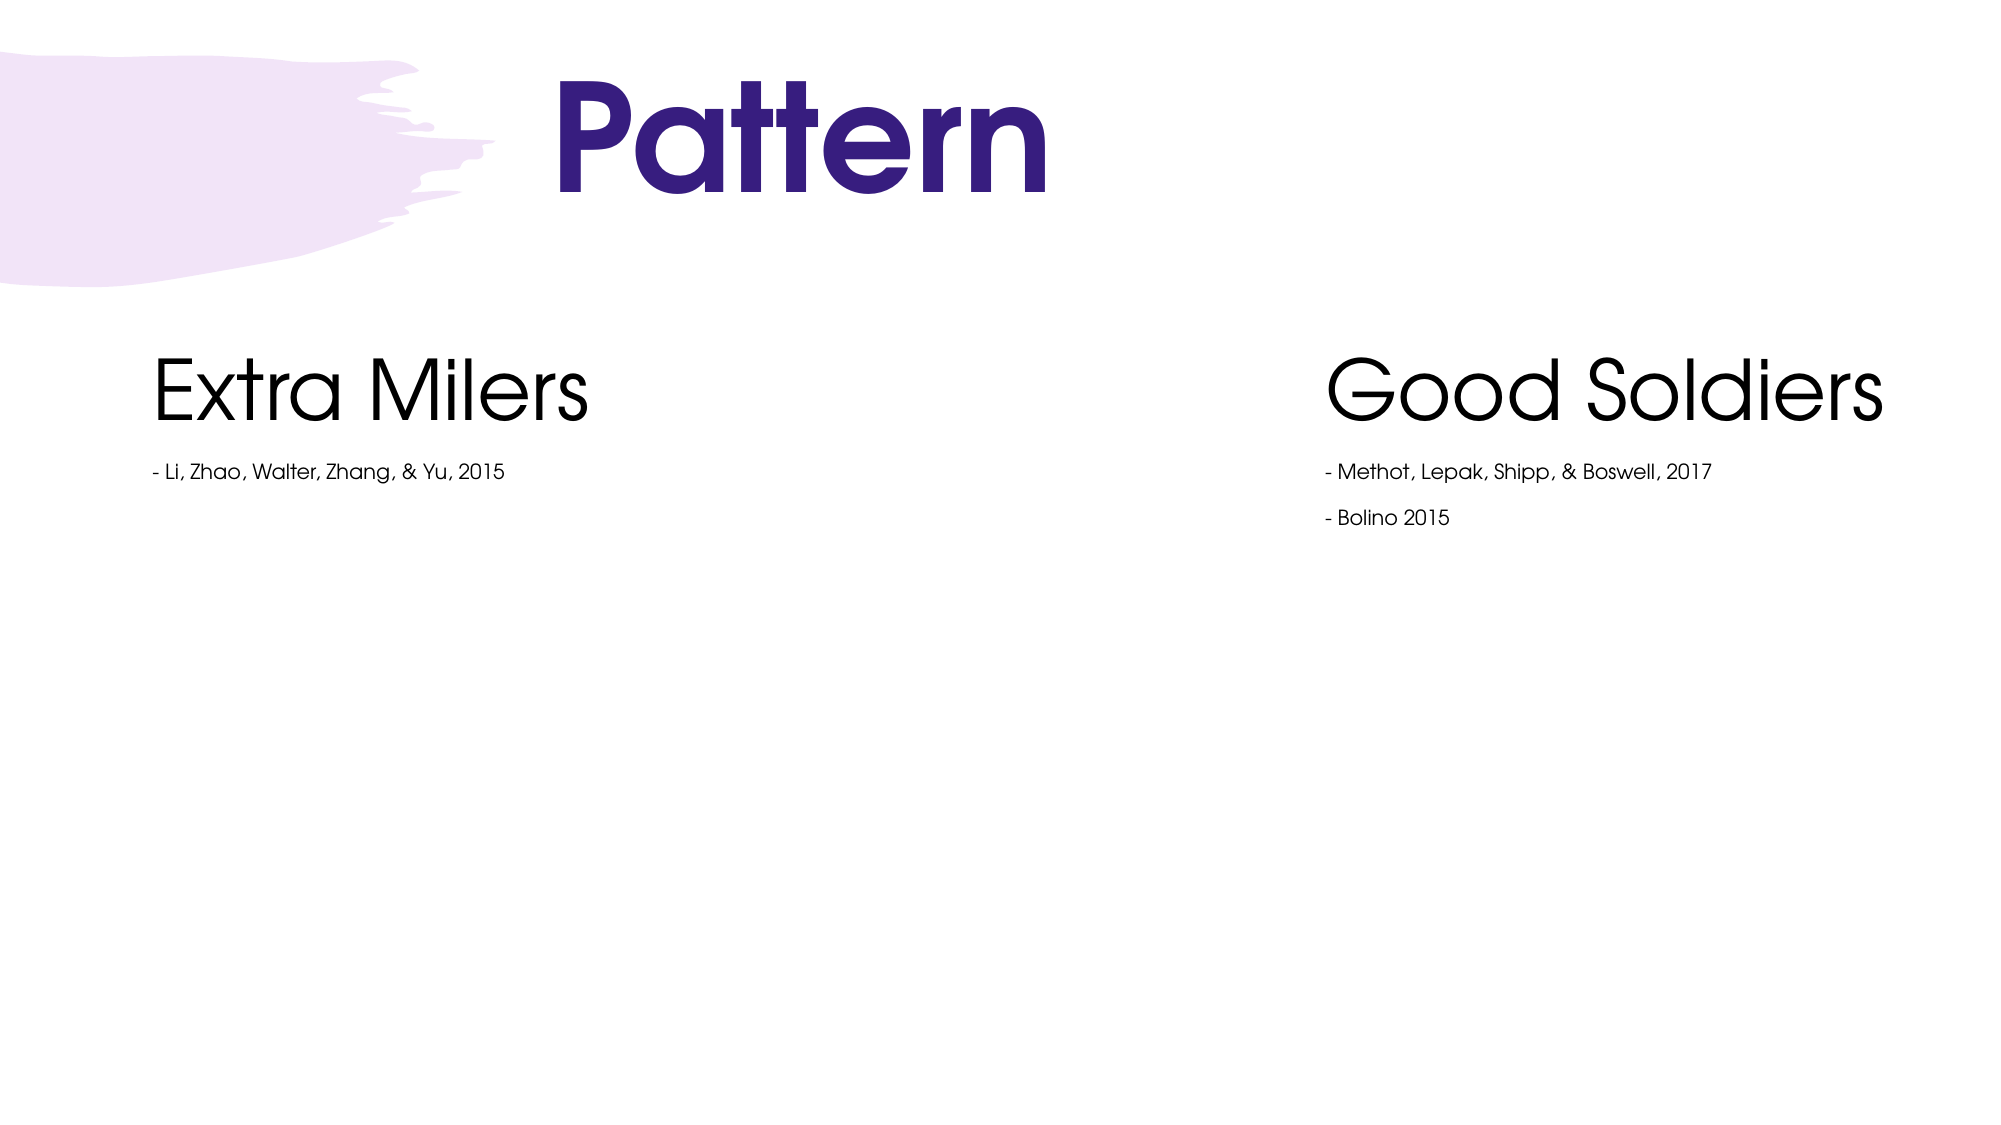

Pattern
Extra Milers
- Li, Zhao, Walter, Zhang, & Yu, 2015
Good Soldiers
- Methot, Lepak, Shipp, & Boswell, 2017
- Bolino 2015